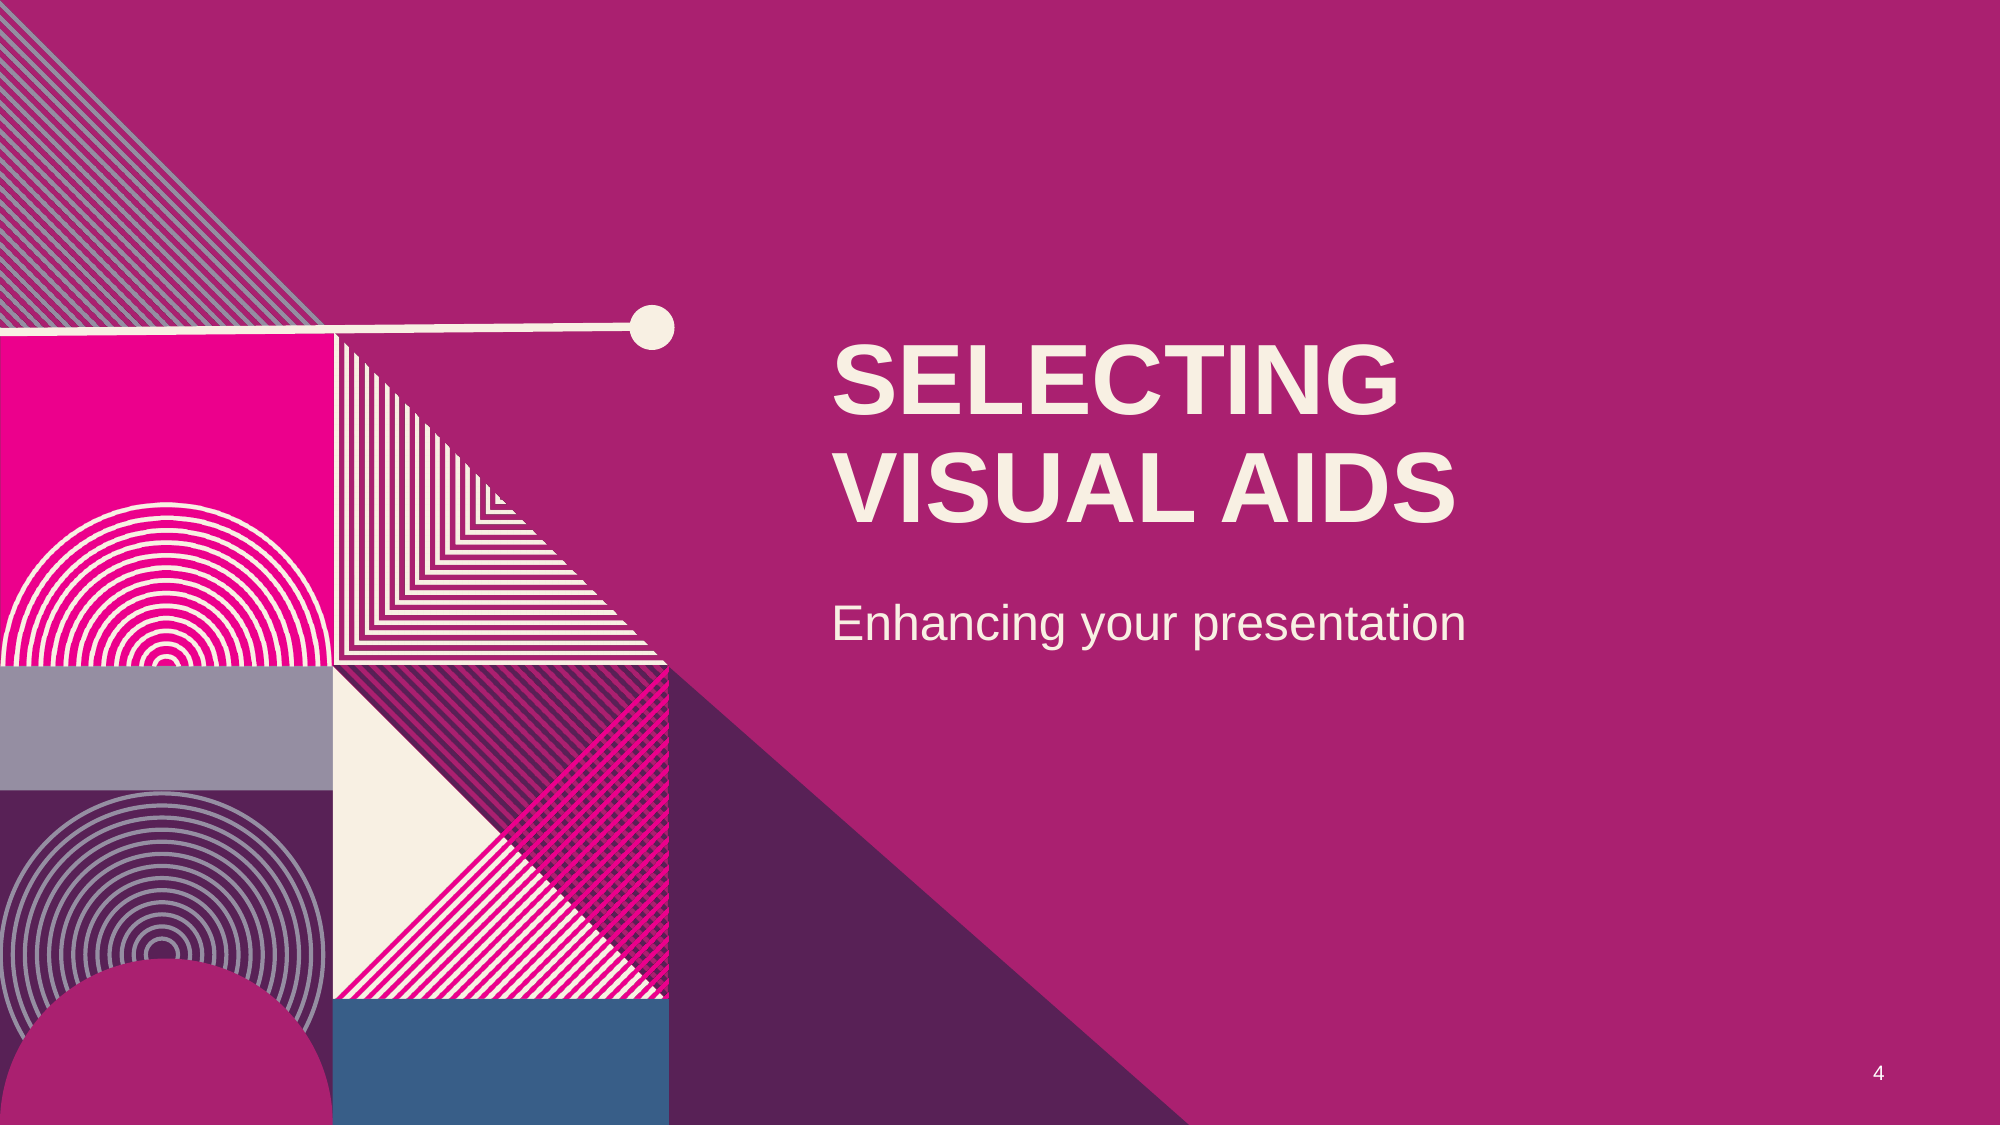

# Selecting visual aids
Enhancing your presentation

4